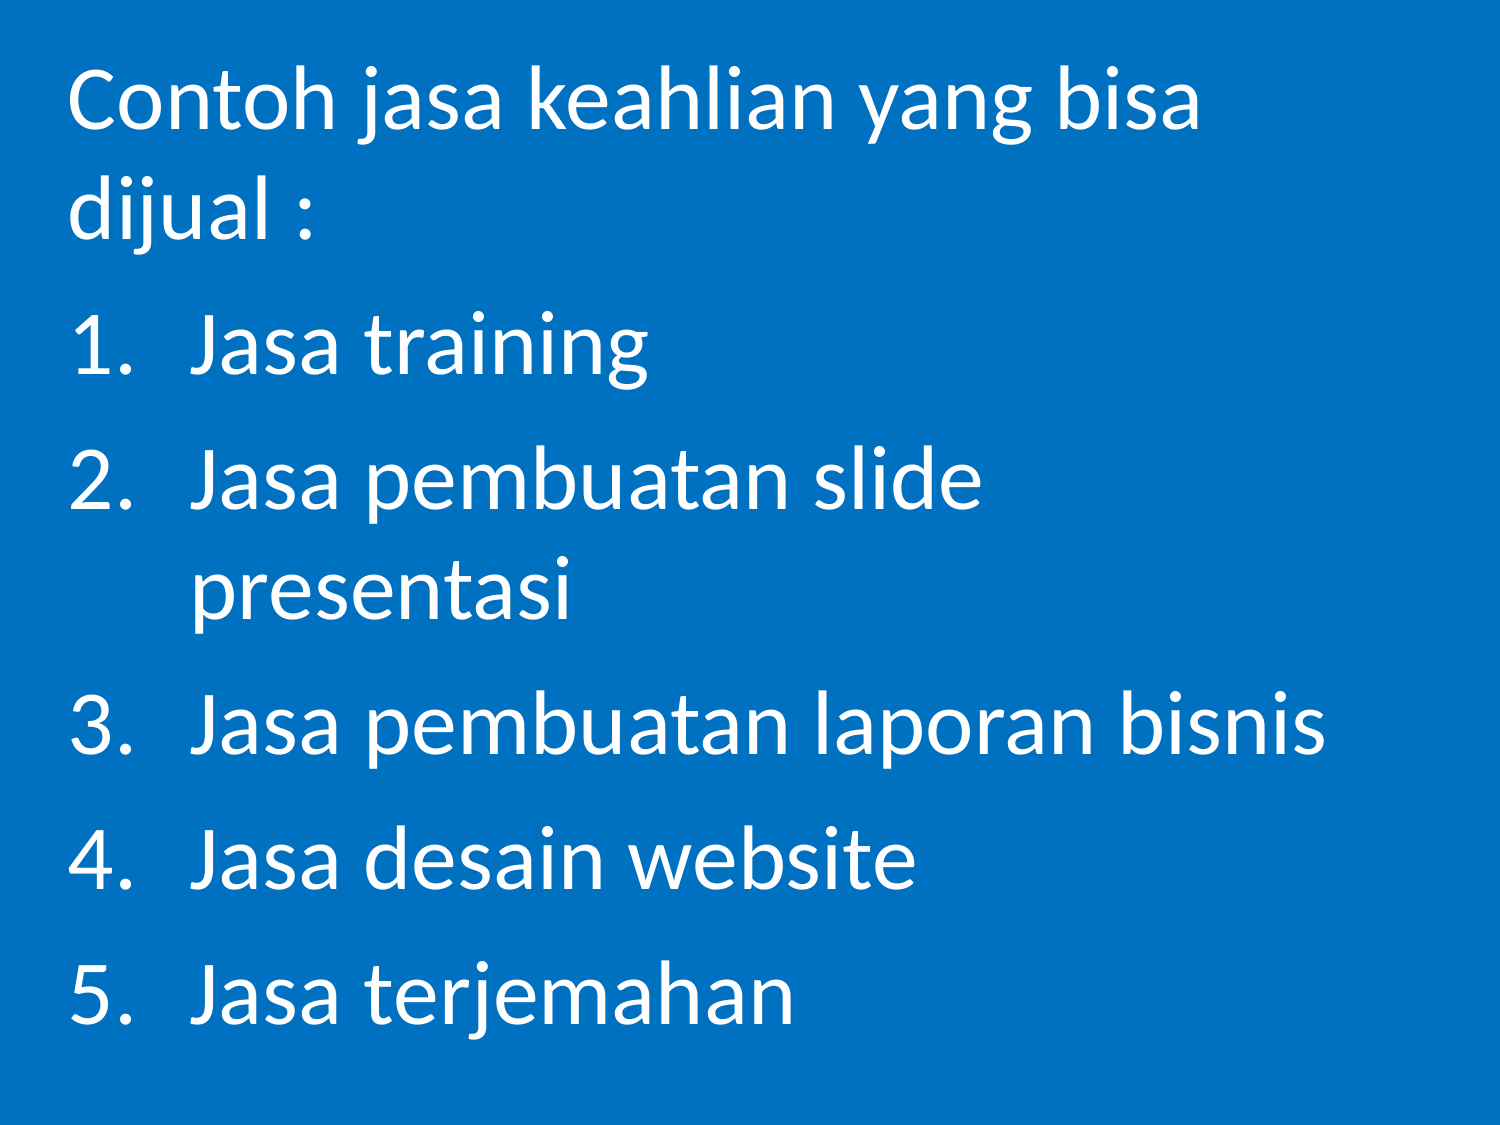

Contoh jasa keahlian yang bisa dijual :
Jasa training
Jasa pembuatan slide presentasi
Jasa pembuatan laporan bisnis
Jasa desain website
Jasa terjemahan